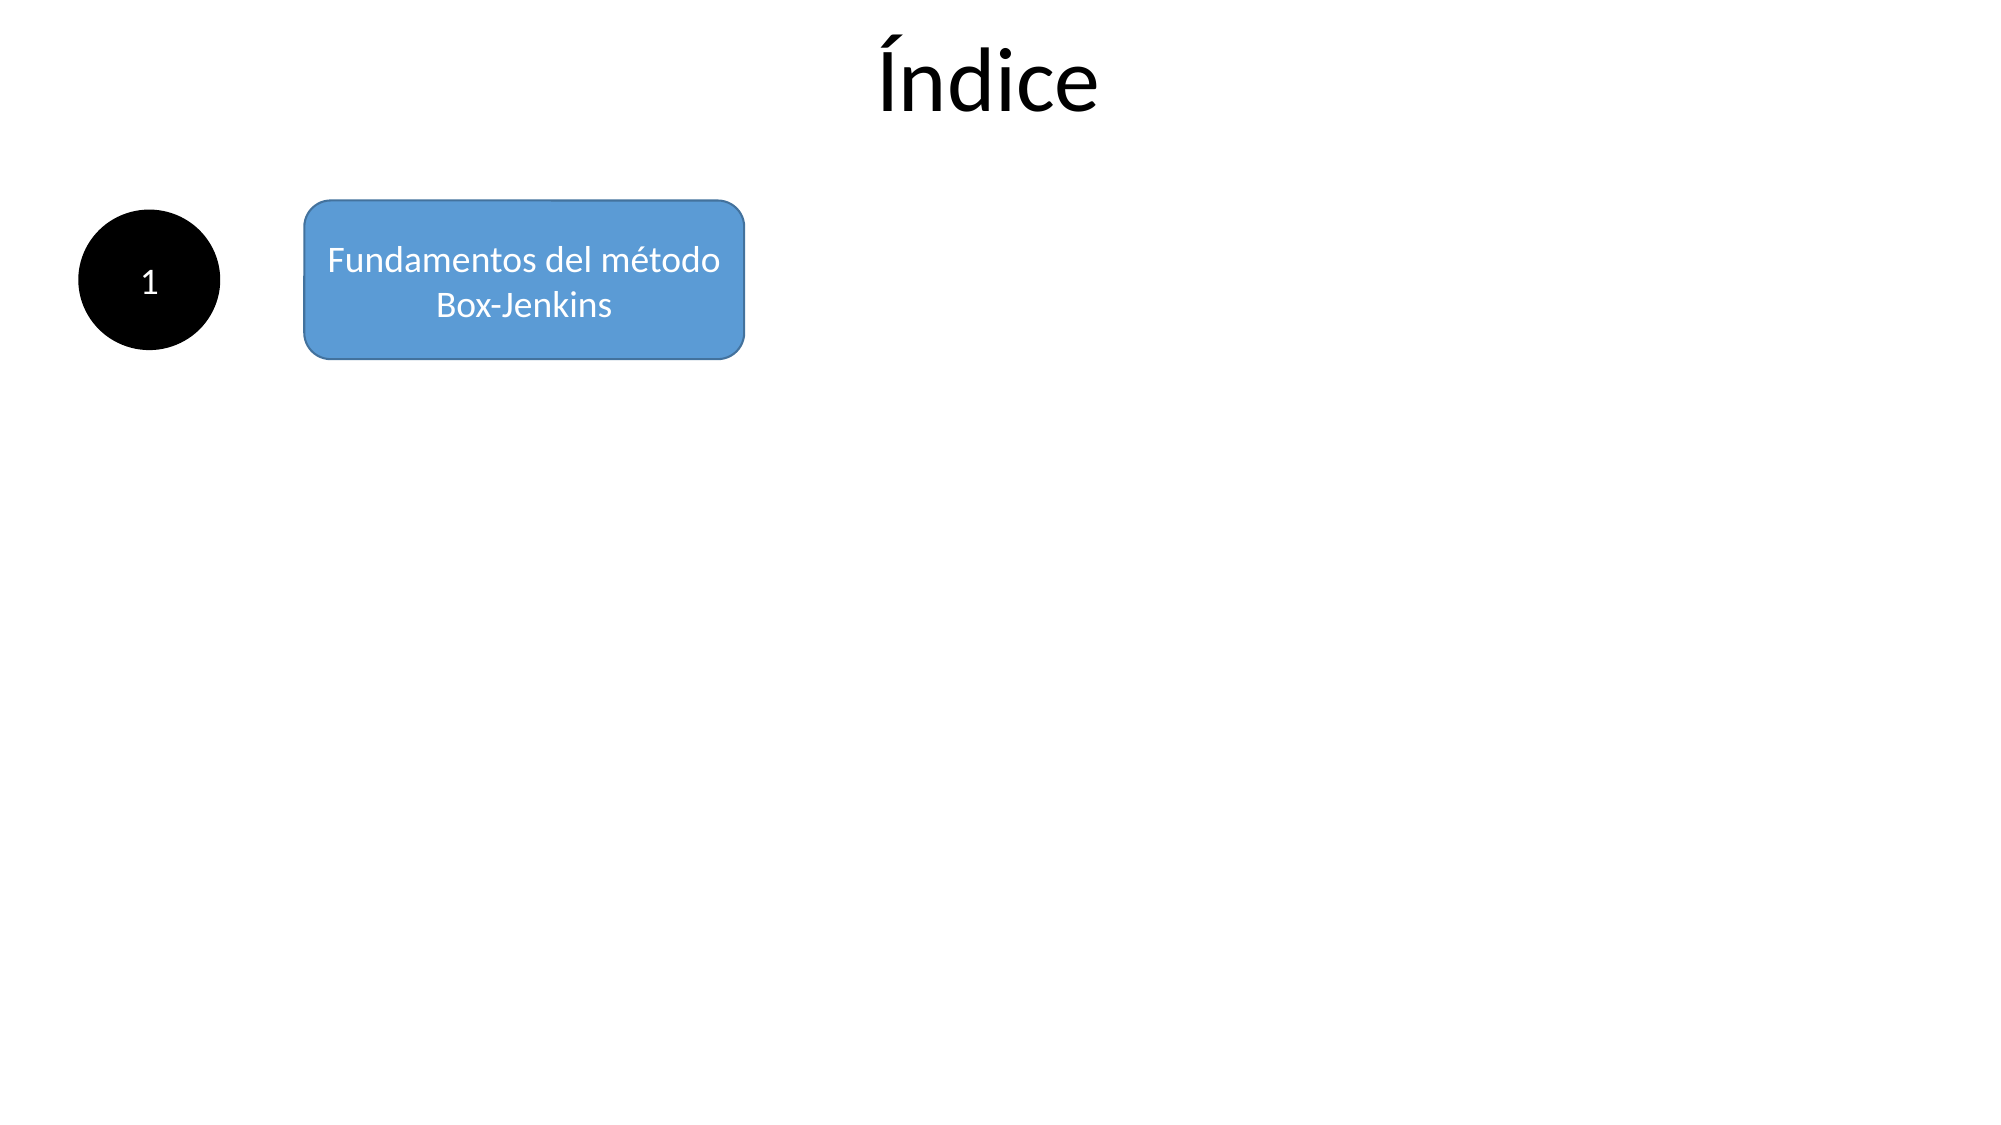

# Índice
Fundamentos del método Box-Jenkins
1